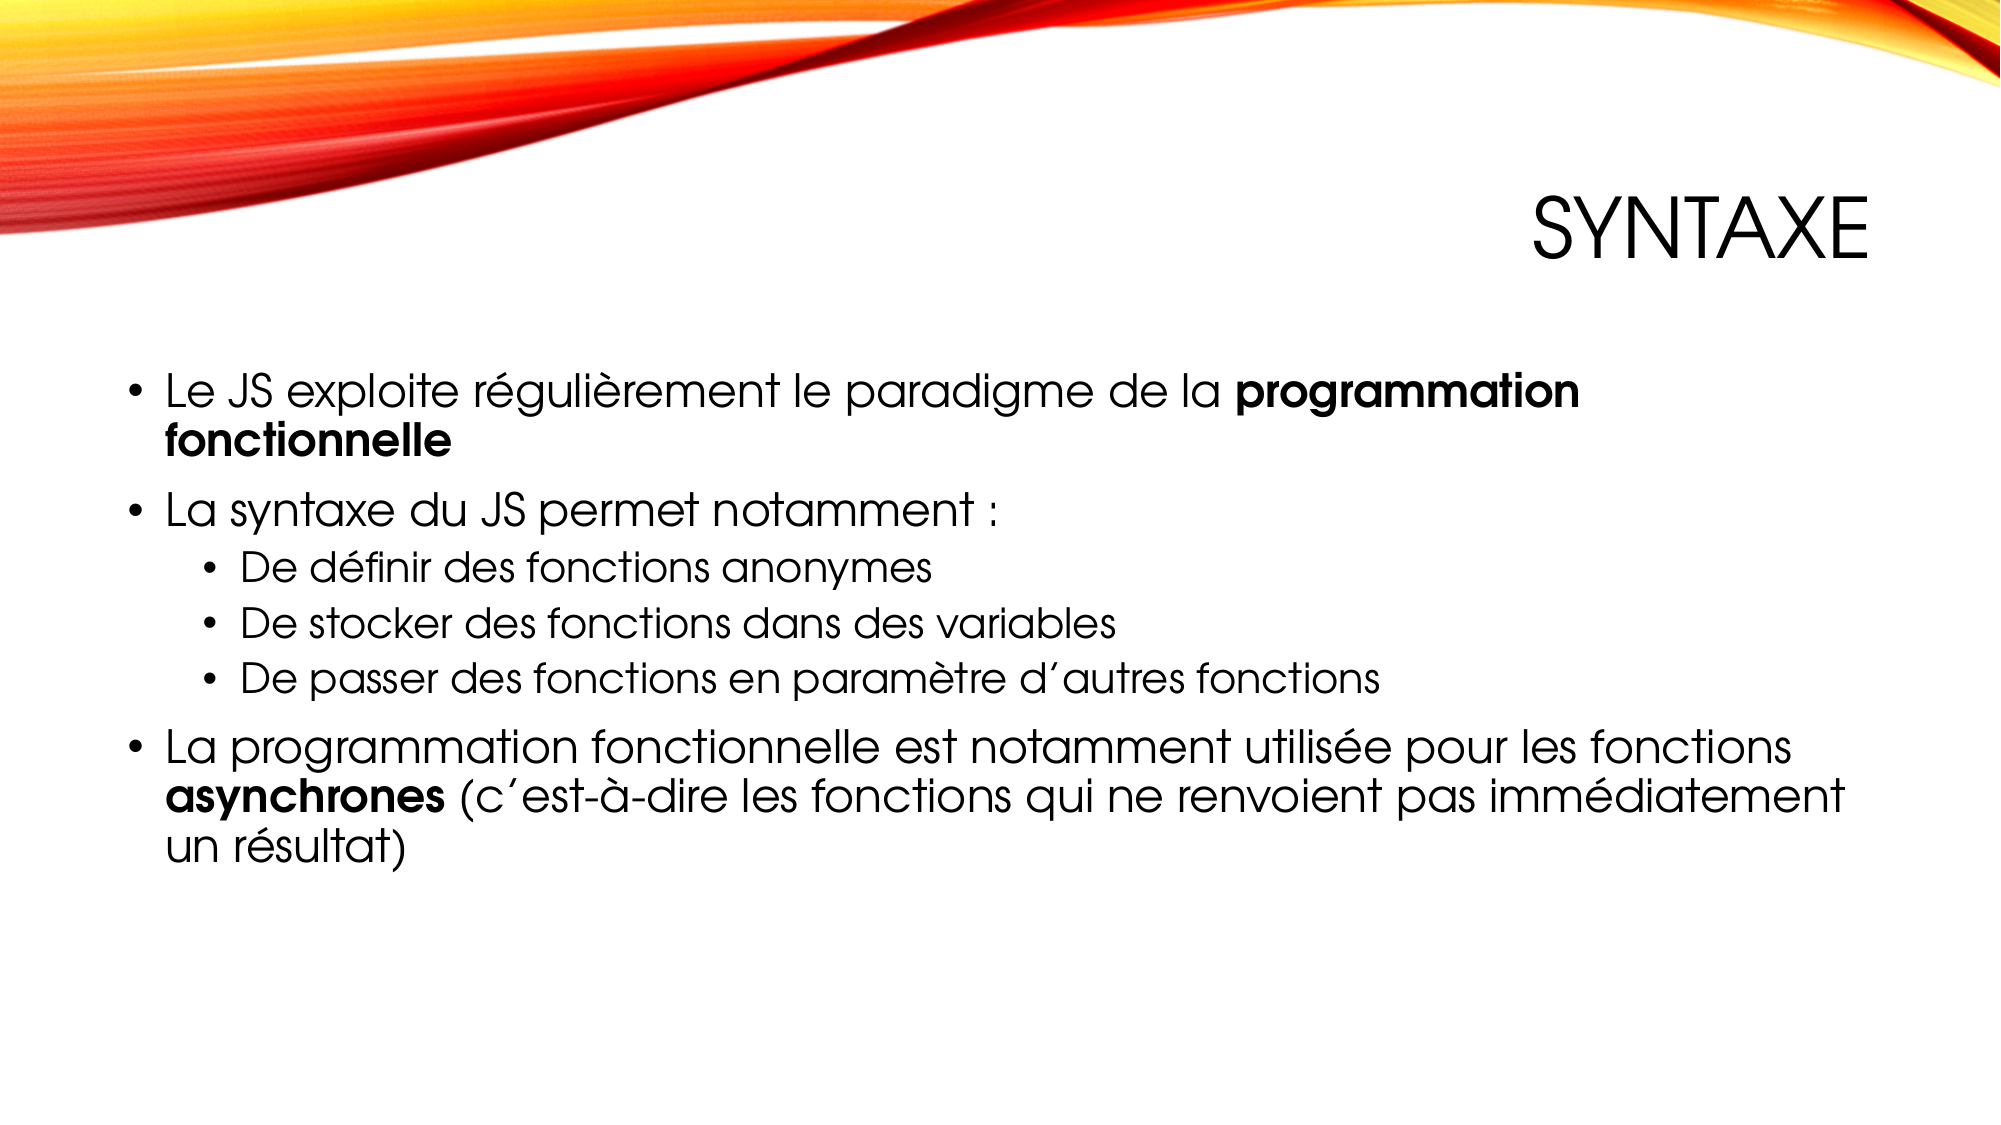

# Syntaxe
Le JS exploite régulièrement le paradigme de la programmation fonctionnelle
La syntaxe du JS permet notamment :
De définir des fonctions anonymes
De stocker des fonctions dans des variables
De passer des fonctions en paramètre d’autres fonctions
La programmation fonctionnelle est notamment utilisée pour les fonctions asynchrones (c’est-à-dire les fonctions qui ne renvoient pas immédiatement un résultat)